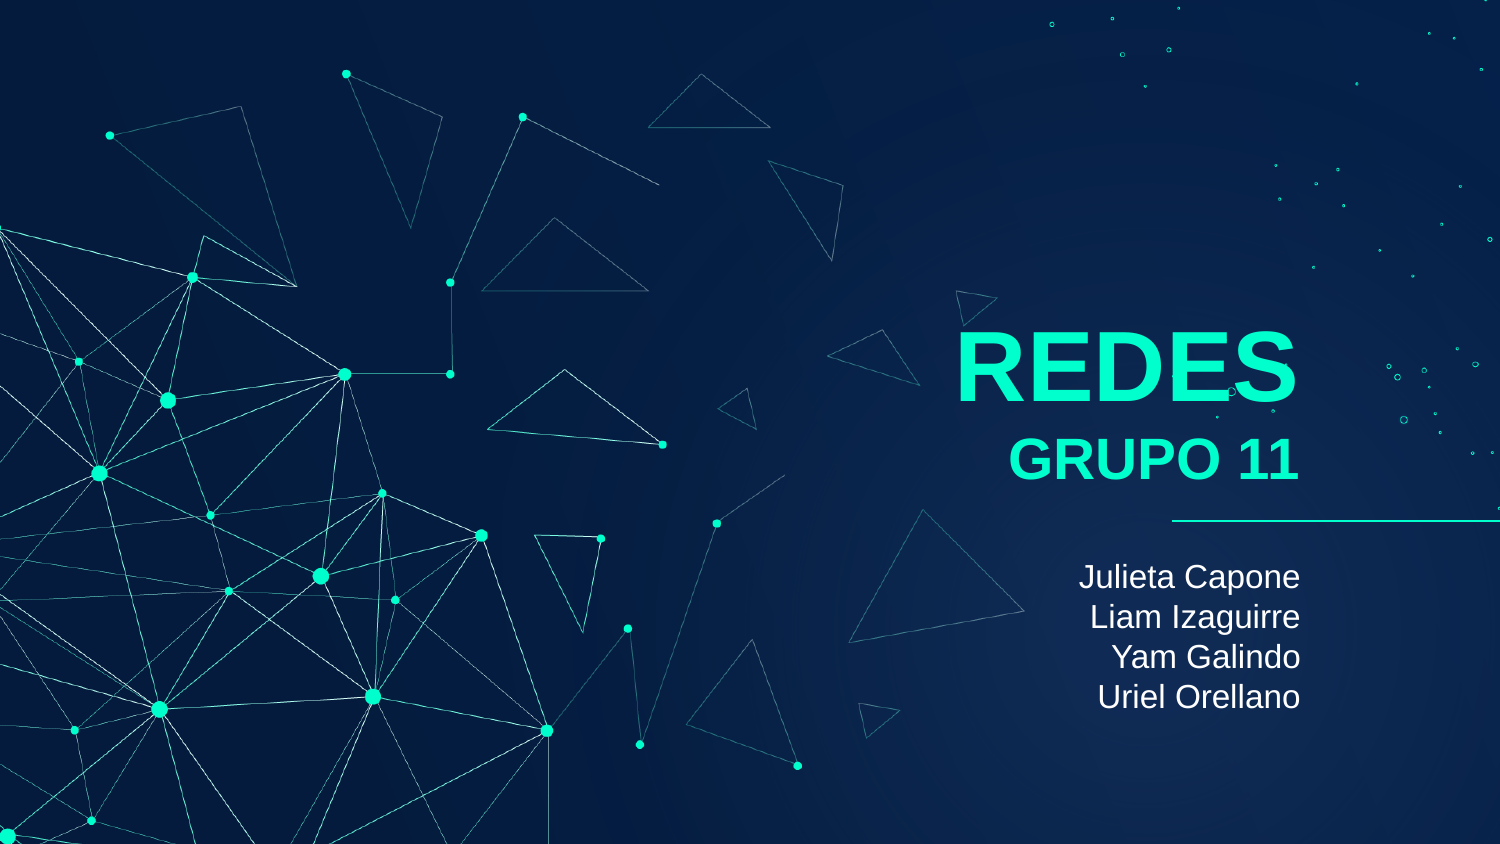

# REDES
GRUPO 11
Julieta Capone
Liam Izaguirre
Yam Galindo
Uriel Orellano